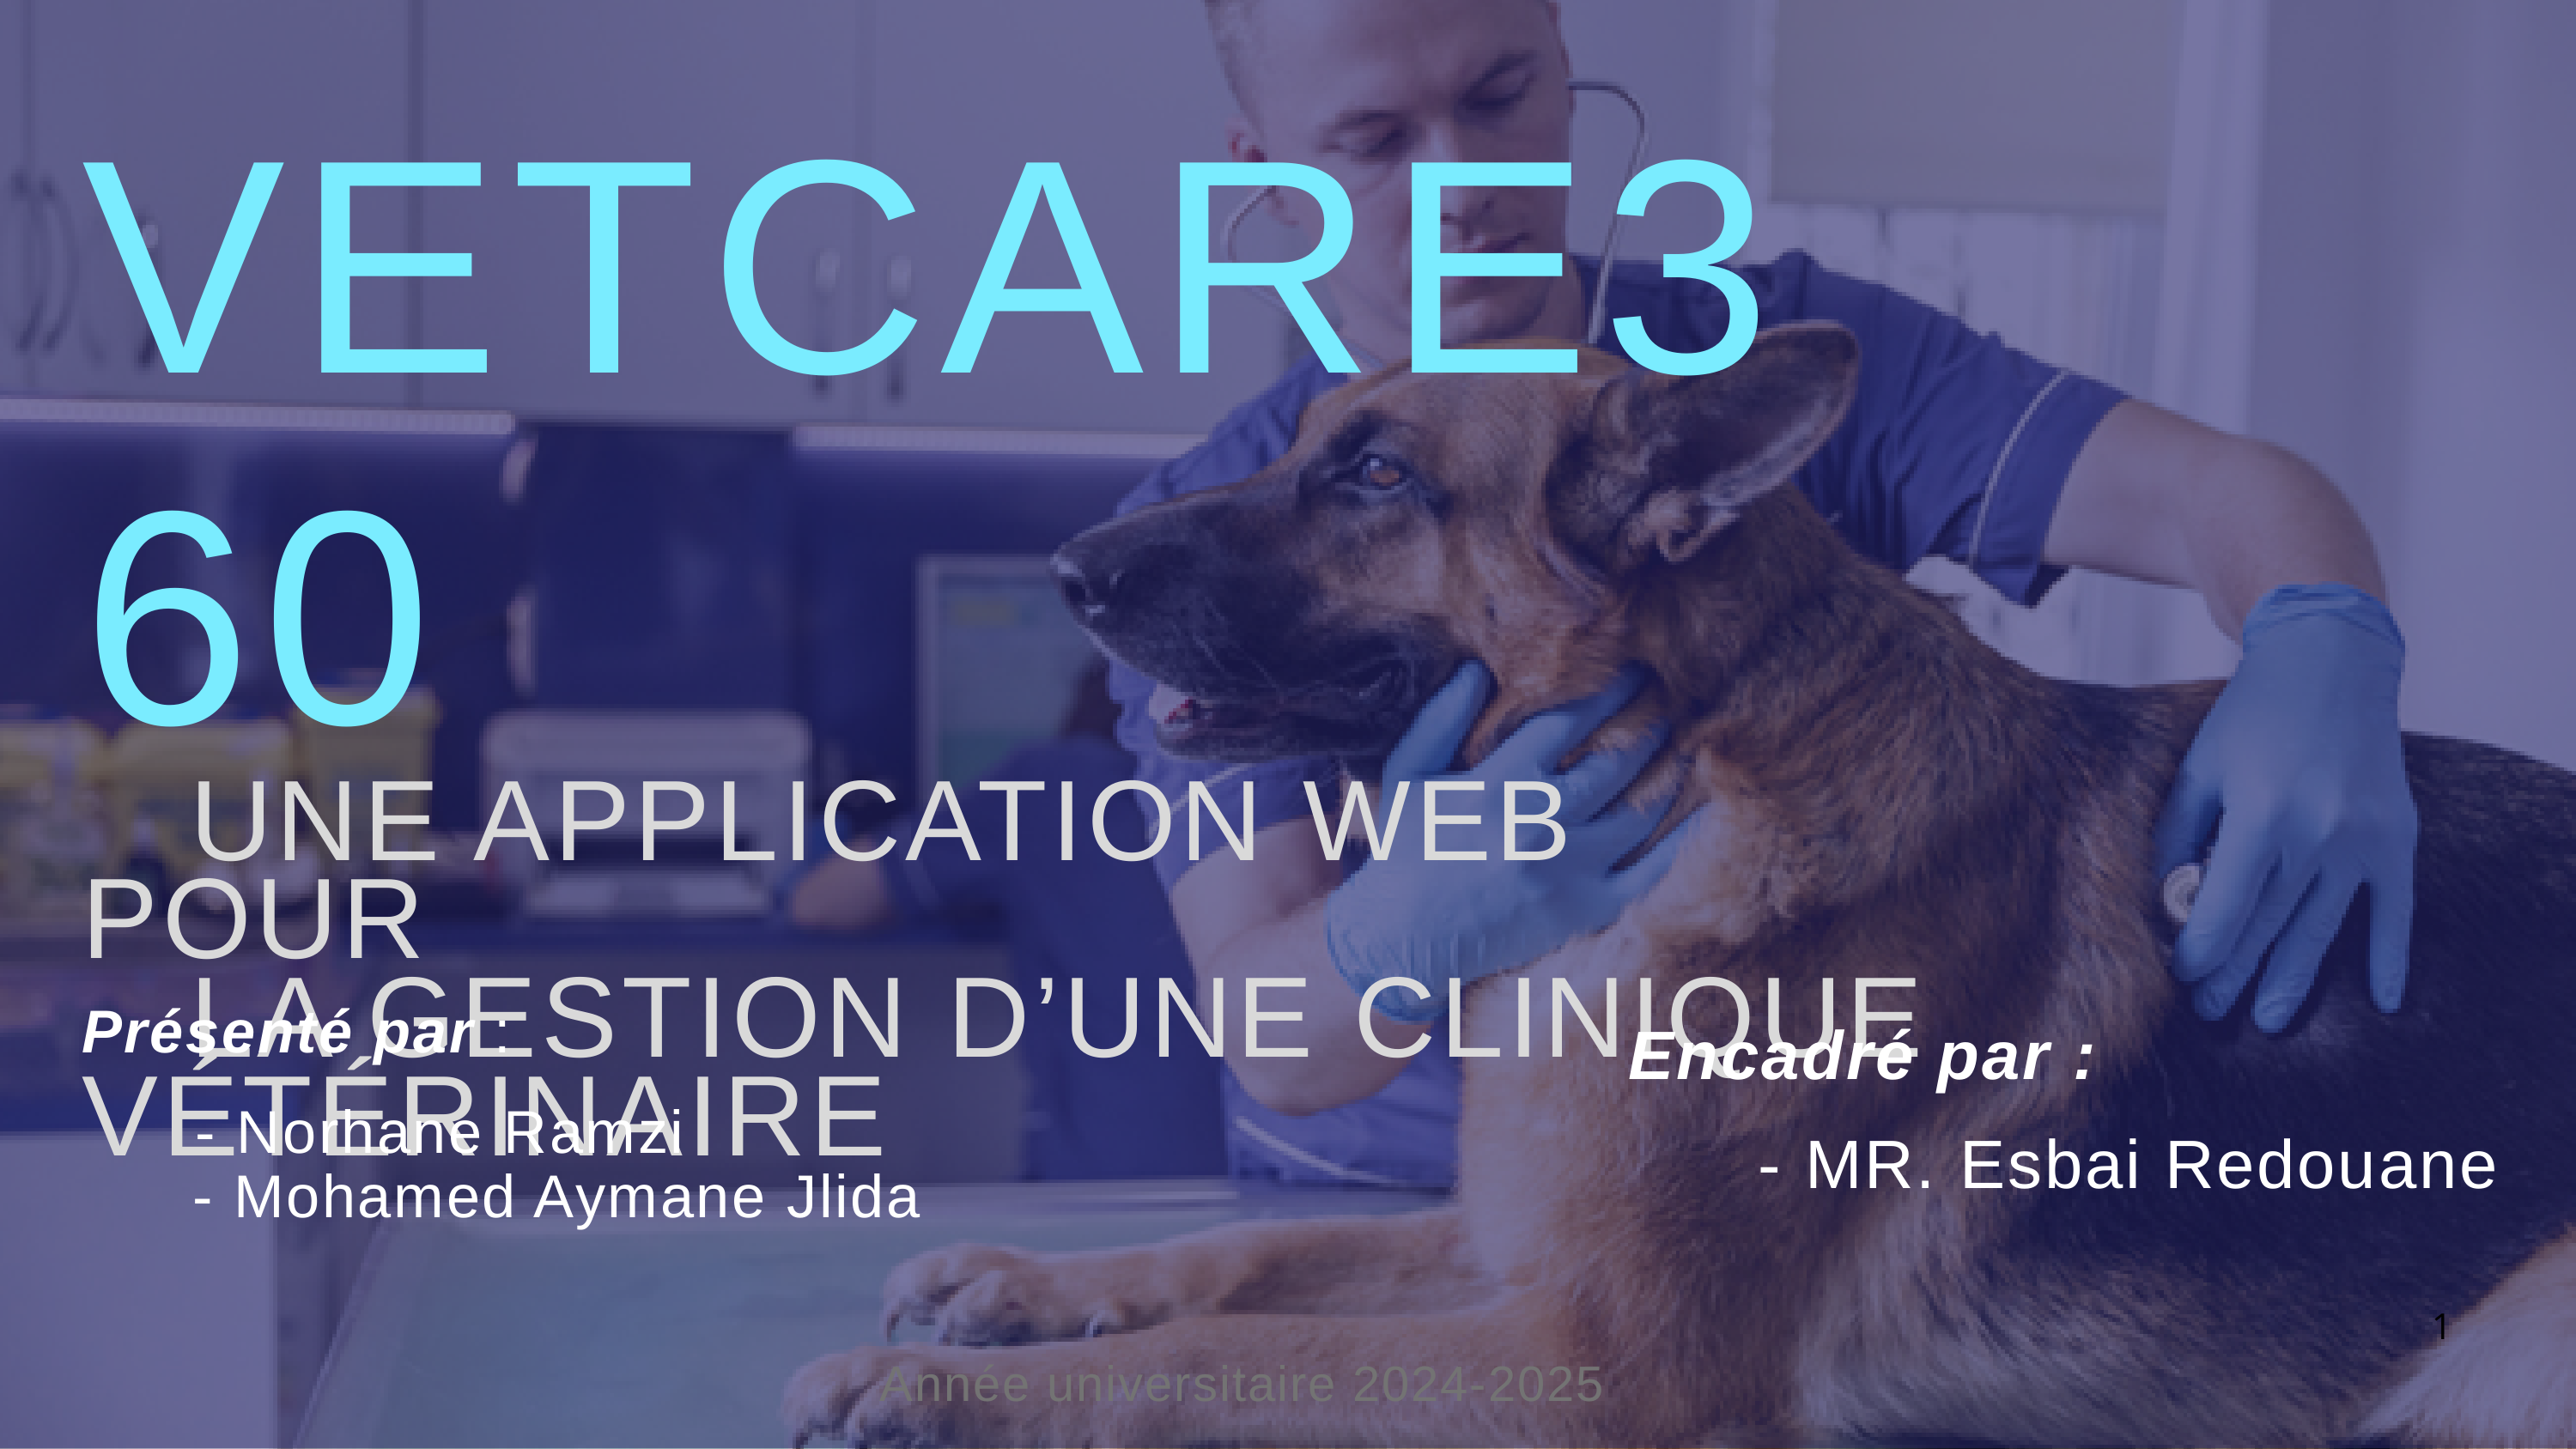

VETCARE360
   UNE APPLICATION WEB POUR
   LA GESTION D’UNE CLINIQUE VÉTÉRINAIRE
Présenté par :

      - Norhane Ramzi
     - Mohamed Aymane Jlida
 Encadré par :

       - MR. Esbai Redouane
1
Année universitaire 2024-2025